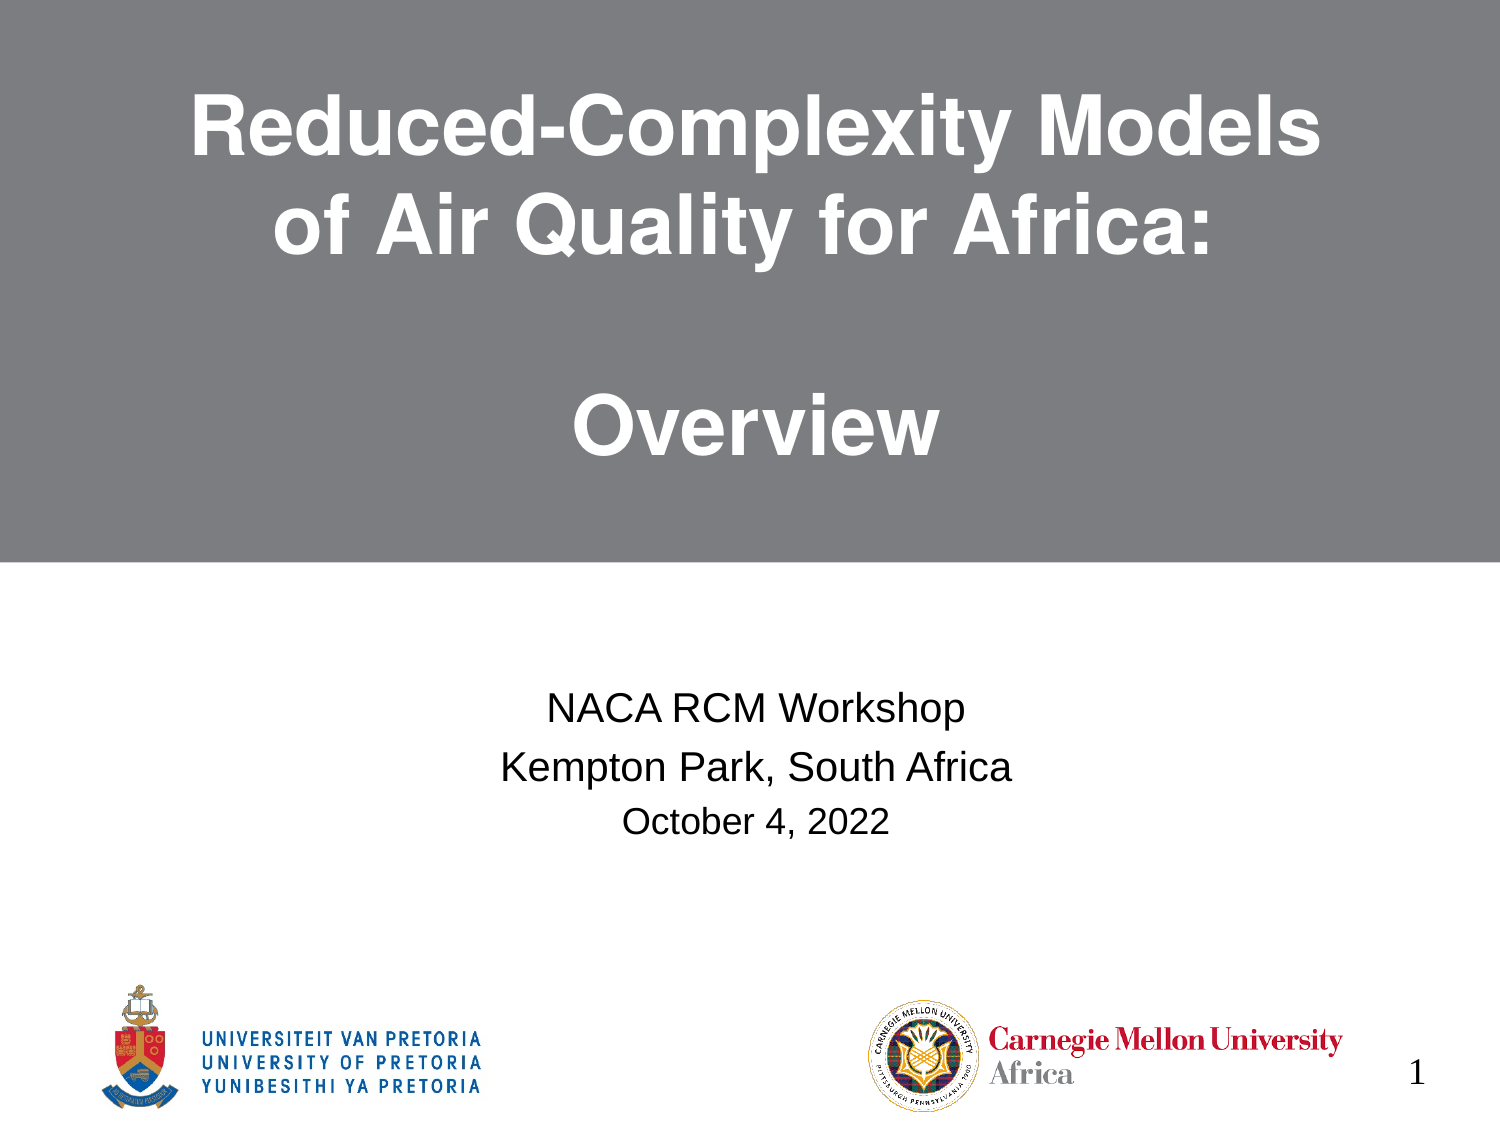

# Reduced-Complexity Models of Air Quality for Africa: Overview
NACA RCM Workshop
Kempton Park, South Africa
October 4, 2022